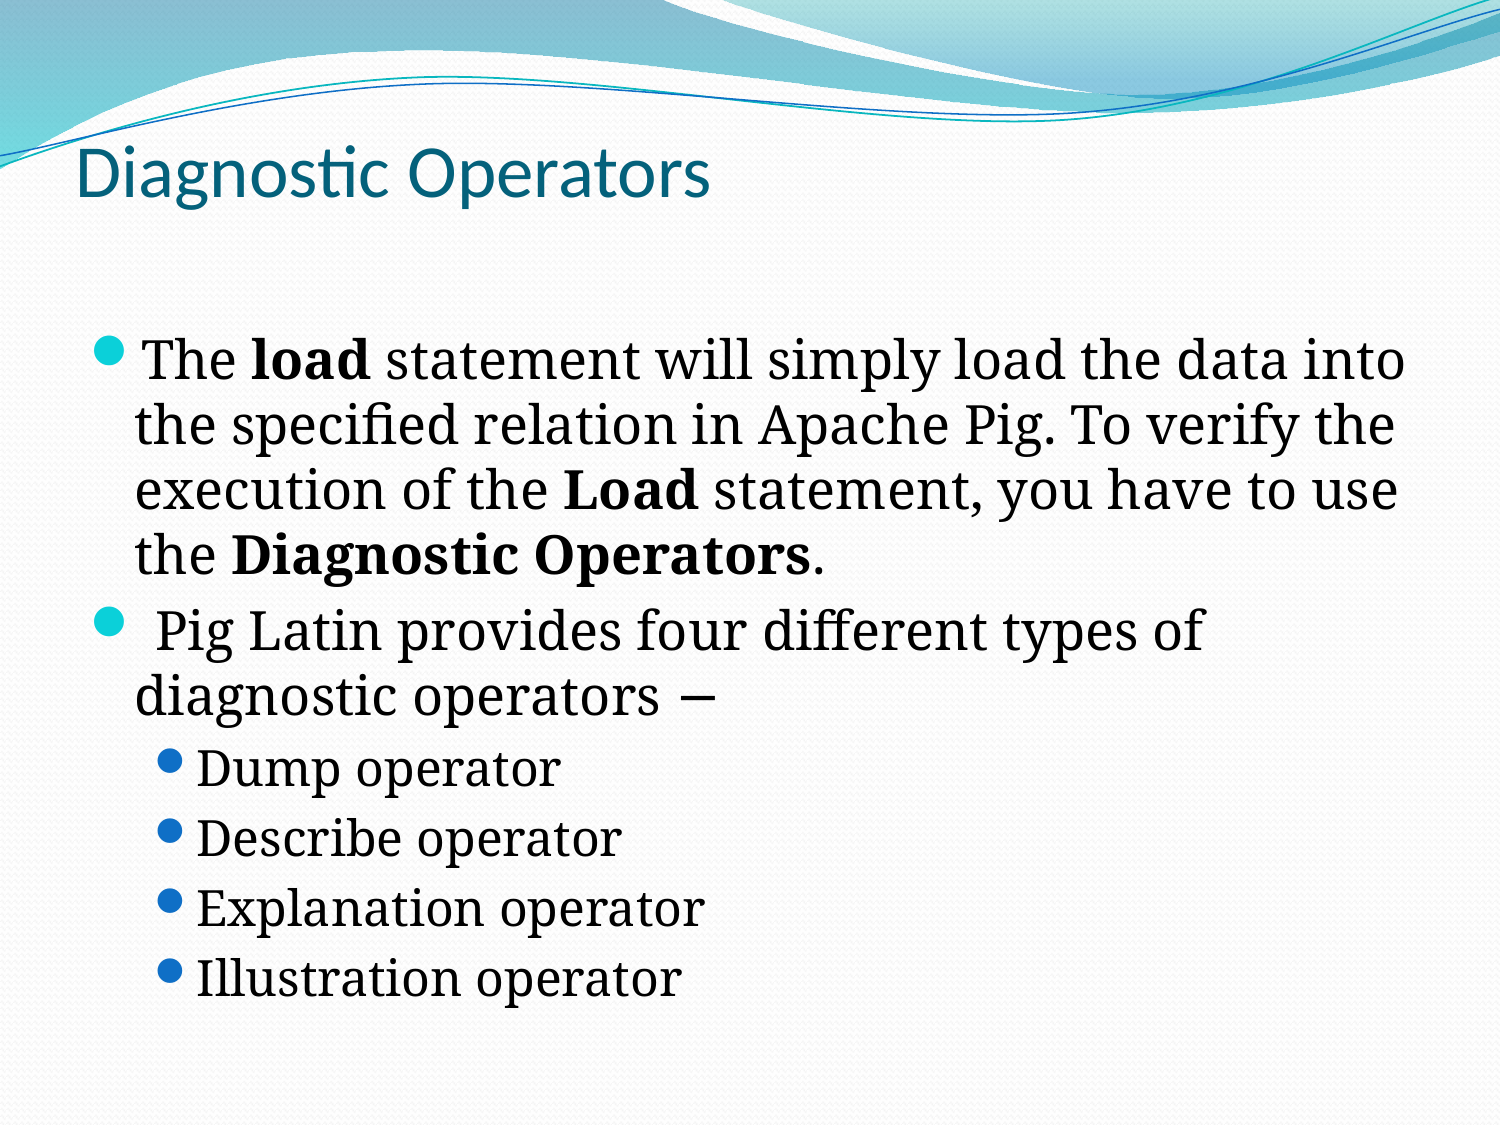

# Diagnostic Operators
The load statement will simply load the data into the specified relation in Apache Pig. To verify the execution of the Load statement, you have to use the Diagnostic Operators.
 Pig Latin provides four different types of diagnostic operators −
Dump operator
Describe operator
Explanation operator
Illustration operator